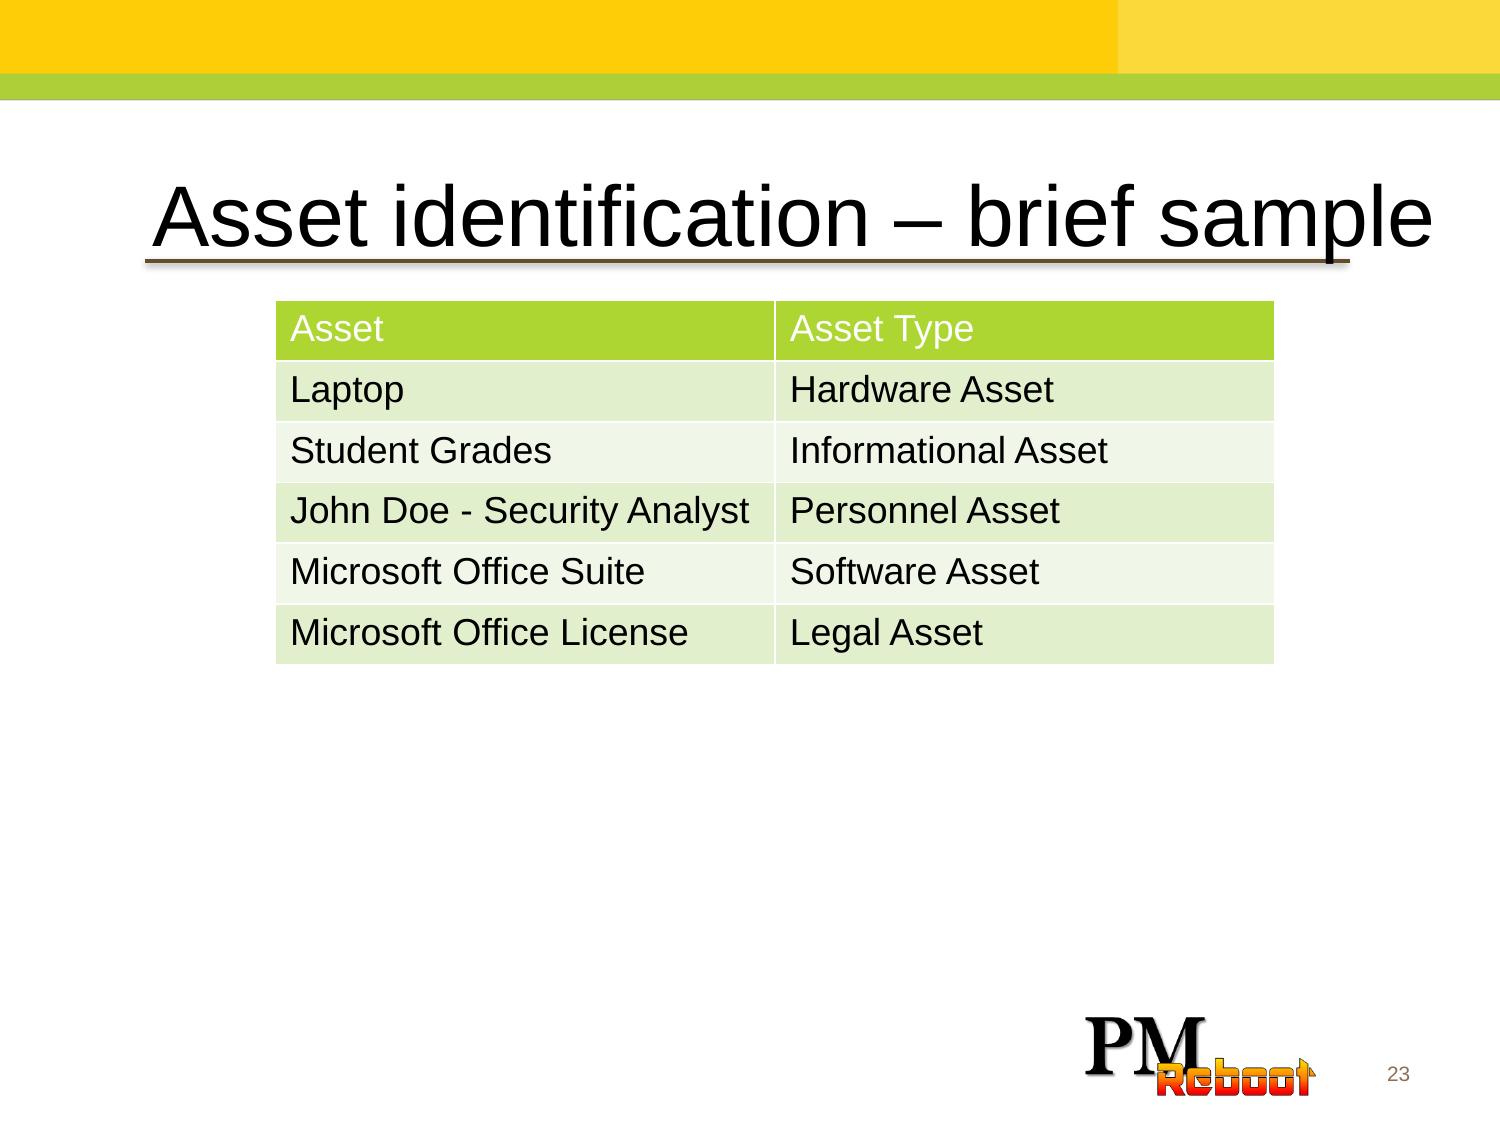

Asset identification – brief sample
| Asset | Asset Type |
| --- | --- |
| Laptop | Hardware Asset |
| Student Grades | Informational Asset |
| John Doe - Security Analyst | Personnel Asset |
| Microsoft Office Suite | Software Asset |
| Microsoft Office License | Legal Asset |
23